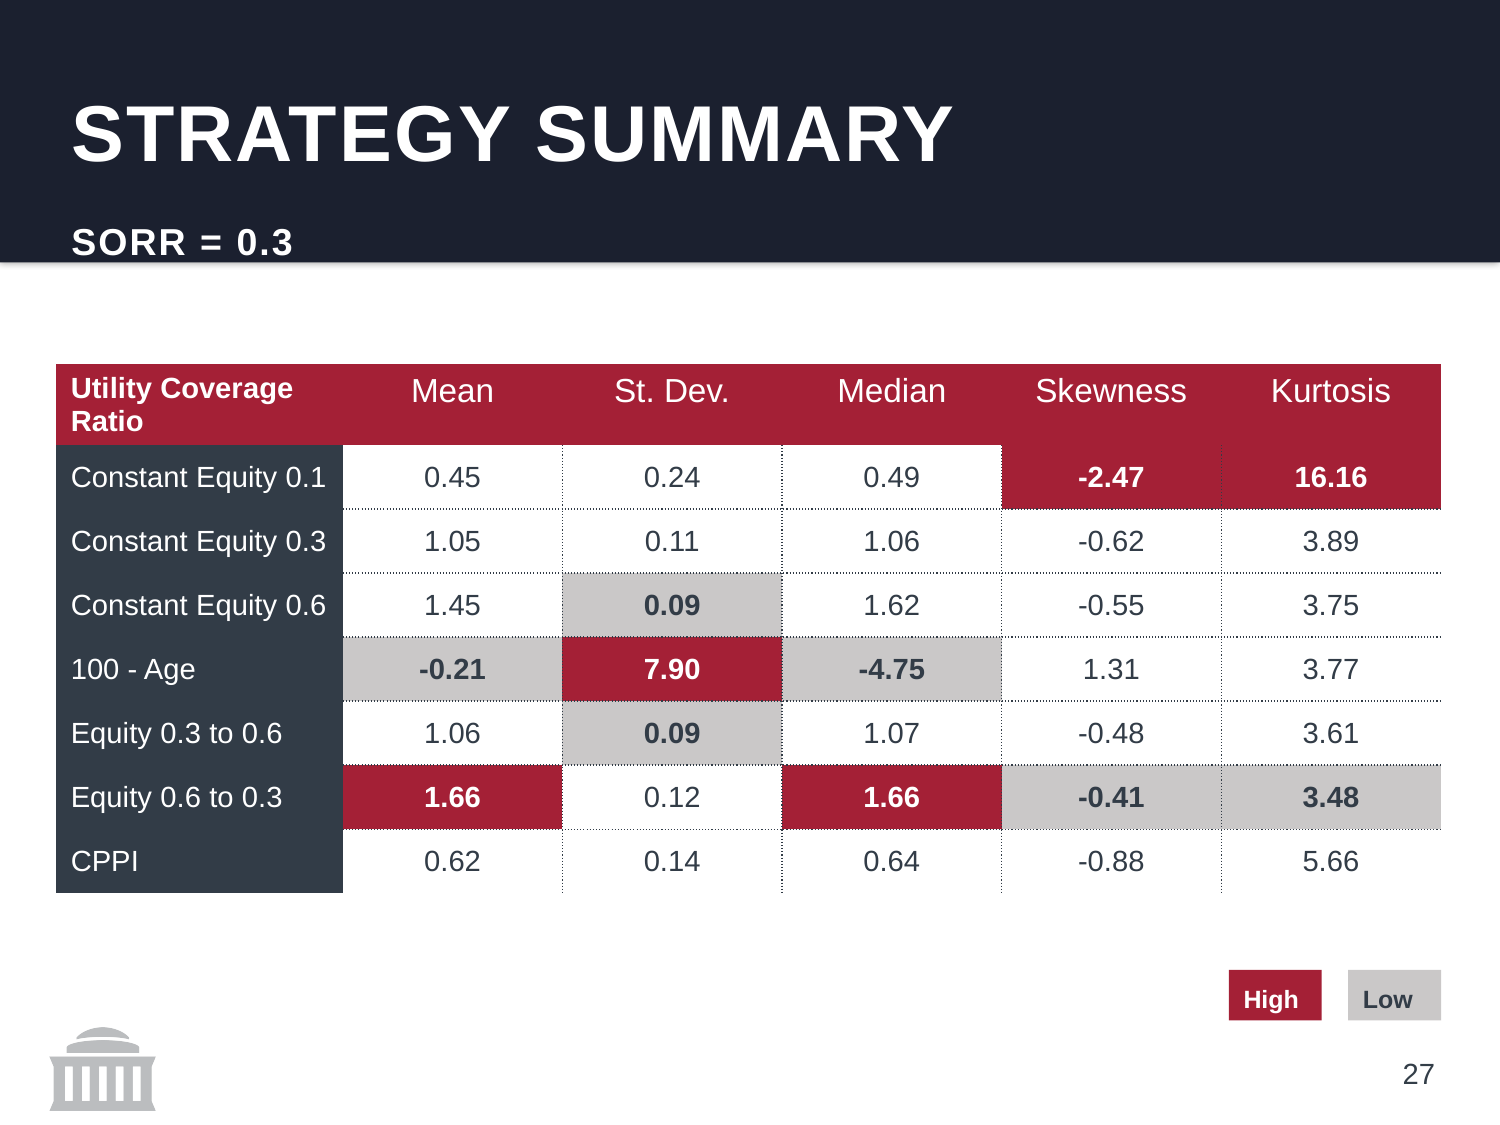

# Strategy Summary
SORR = 0.3
| Utility Coverage Ratio | Mean | St. Dev. | Median | Skewness | Kurtosis |
| --- | --- | --- | --- | --- | --- |
| Constant Equity 0.1 | 0.45 | 0.24 | 0.49 | -2.47 | 16.16 |
| Constant Equity 0.3 | 1.05 | 0.11 | 1.06 | -0.62 | 3.89 |
| Constant Equity 0.6 | 1.45 | 0.09 | 1.62 | -0.55 | 3.75 |
| 100 - Age | -0.21 | 7.90 | -4.75 | 1.31 | 3.77 |
| Equity 0.3 to 0.6 | 1.06 | 0.09 | 1.07 | -0.48 | 3.61 |
| Equity 0.6 to 0.3 | 1.66 | 0.12 | 1.66 | -0.41 | 3.48 |
| CPPI | 0.62 | 0.14 | 0.64 | -0.88 | 5.66 |
High
Low
27